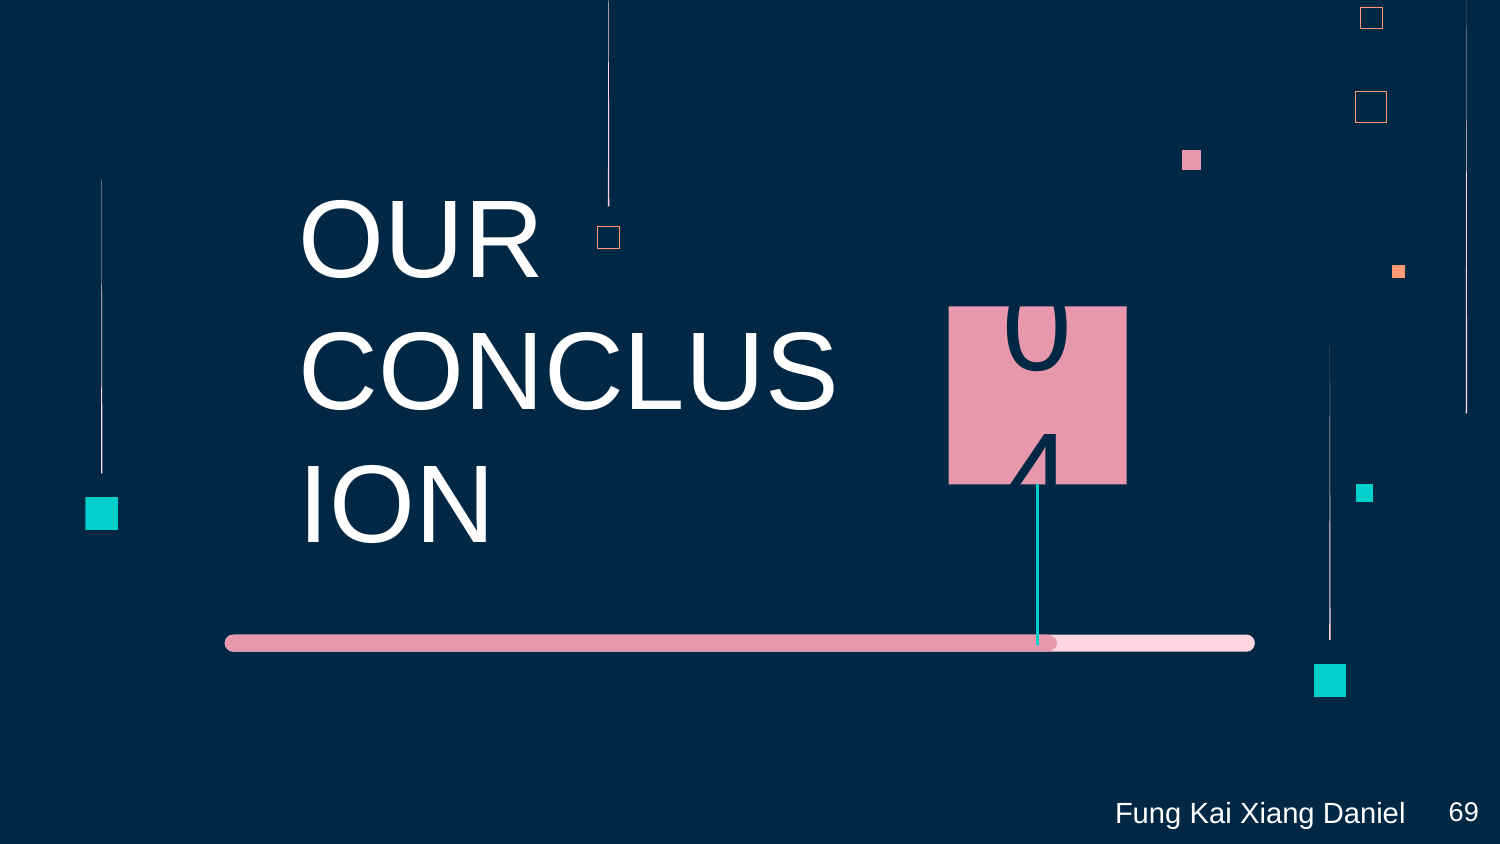

# OUR CONCLUSION

04

Fung Kai Xiang Daniel
69